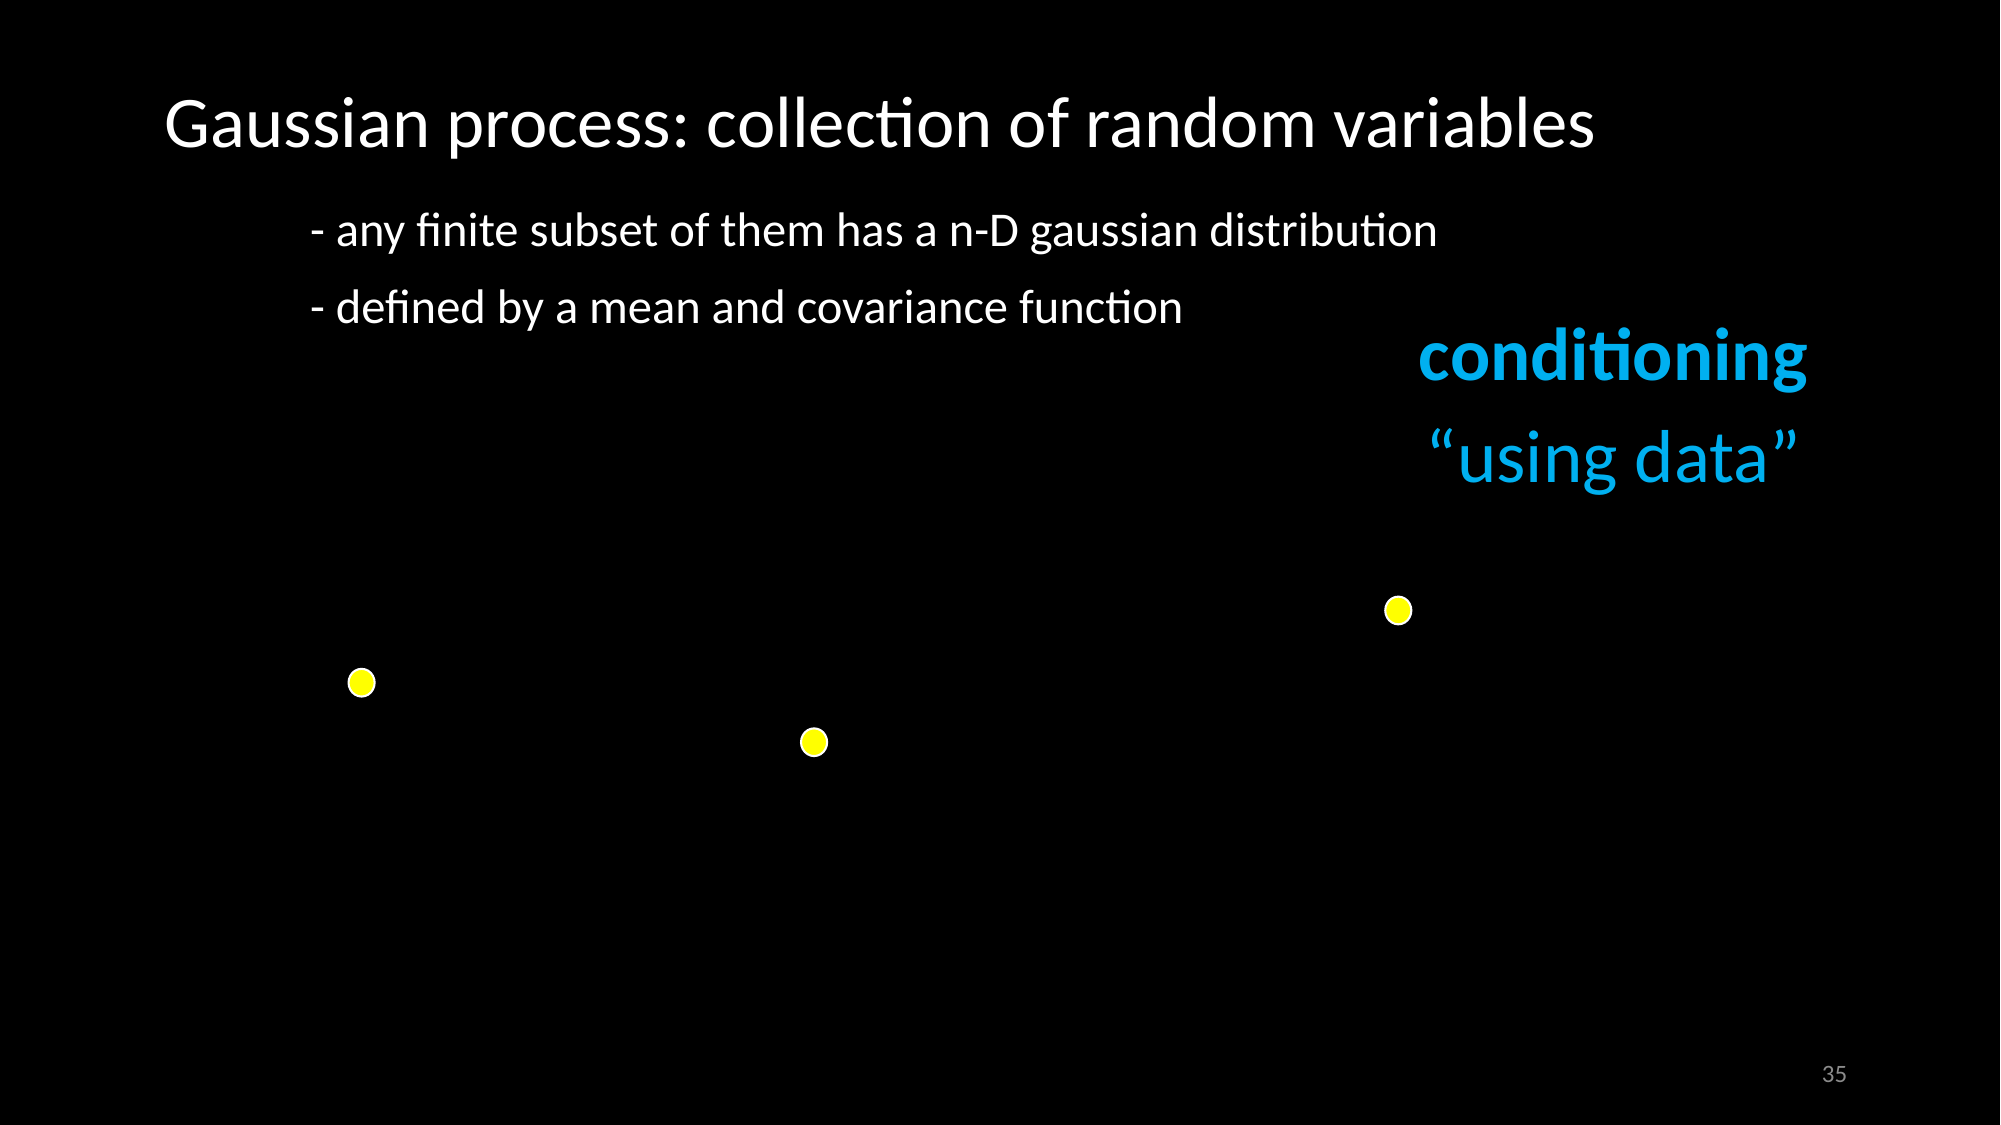

Gaussian process: collection of random variables
	- any finite subset of them has a n-D gaussian distribution
	- defined by a mean and covariance function
conditioning
“using data”

35